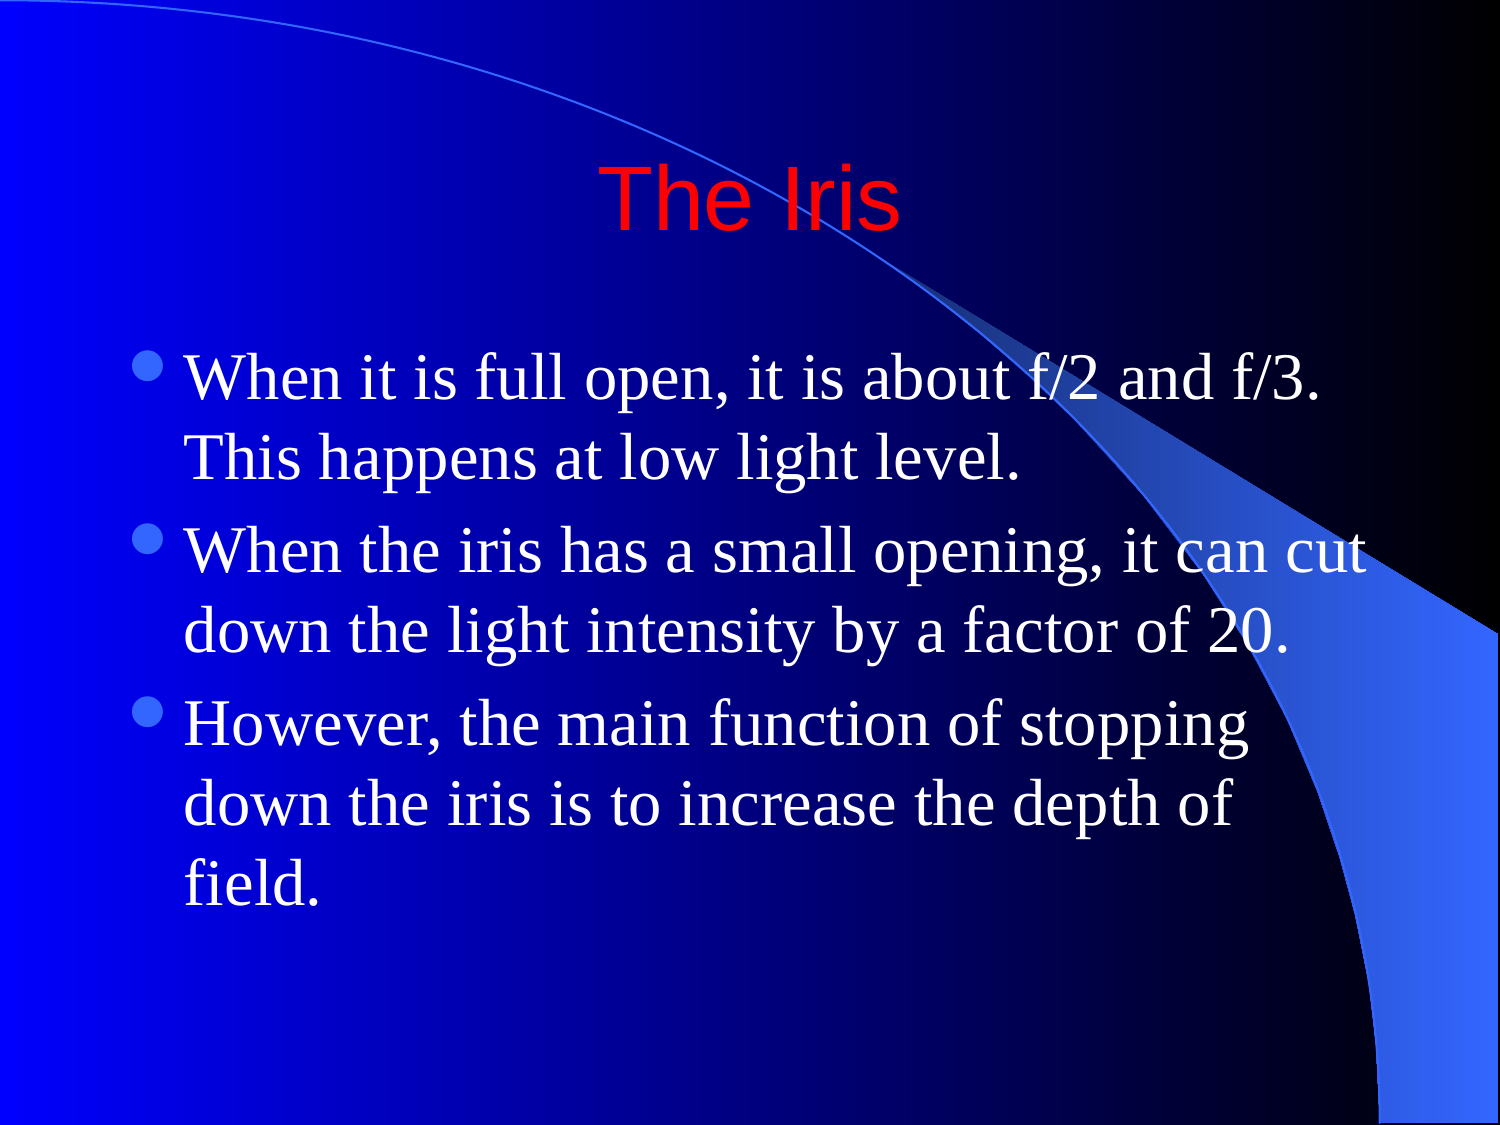

# The Iris
When it is full open, it is about f/2 and f/3. This happens at low light level.
When the iris has a small opening, it can cut down the light intensity by a factor of 20.
However, the main function of stopping down the iris is to increase the depth of field.